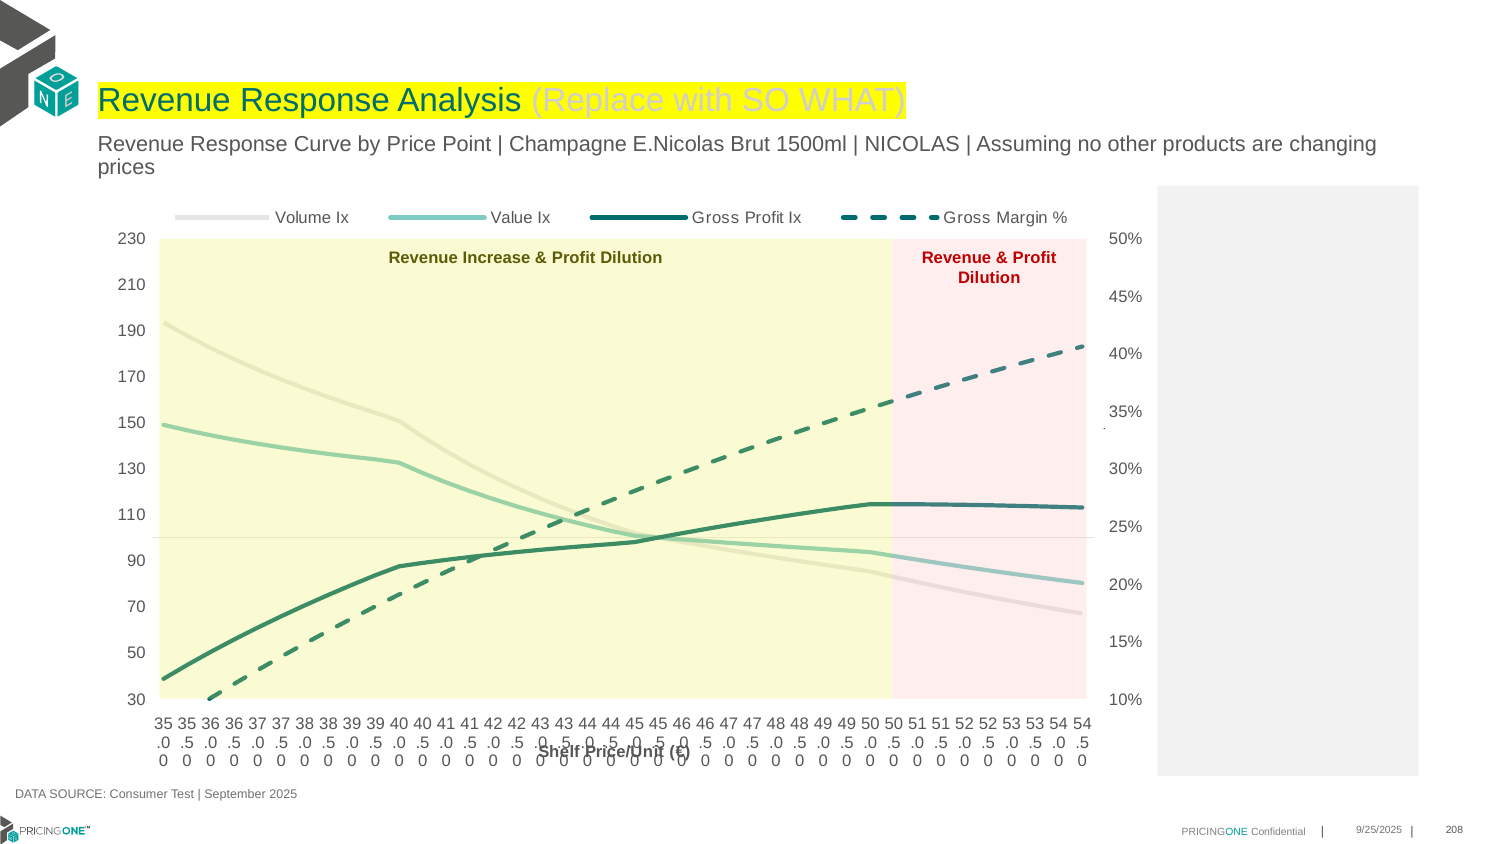

# Revenue Response Analysis (Replace with SO WHAT)

Revenue Response Curve by Price Point | Champagne E.Nicolas Brut 1500ml | NICOLAS | Assuming no other products are changing prices

### Chart:

| Category | Volume Ix | Value Ix | Gross Profit Ix | Gross Margin % |
|---|---|---|---|---|
| 35.00 | 193.40011018034542 | 148.98329843811183 | 38.68175373415055 | 0.07500419721871057 |
| 35.50 | 187.64927146198042 | 146.6044415412187 | 44.679998162628664 | 0.08803230711703858 |
| 36.00 | 182.3513596358723 | 144.45914402646292 | 50.365186118044456 | 0.10069852507374646 |
| 36.50 | 177.45162810624498 | 142.51819081342614 | 55.77187360131364 | 0.1130177233604074 |
| 37.00 | 172.90309128439117 | 140.75631138326406 | 60.92900925563698 | 0.12500397034202343 |
| 37.50 | 168.66541529128406 | 139.15168441391782 | 65.86097947522931 | 0.13667058407079657 |
| 38.00 | 164.70393511649635 | 137.68547633872907 | 70.58845415956637 | 0.14803018164881243 |
| 38.50 | 160.98880109977438 | 136.34142571972723 | 75.12906817210148 | 0.1590947247442824 |
| 39.00 | 157.49424757119093 | 135.10547701580825 | 79.49796937291256 | 0.16987556160653522 |
| 39.50 | 154.19797167181775 | 133.96546255396572 | 83.7082592981021 | 0.1803834658899967 |
| 40.00 | 150.658661110779 | 132.53913546774606 | 87.52621449856807 | 0.19062867256637178 |
| 40.50 | 143.7620118268066 | 128.04127413601572 | 88.99614410241286 | 0.20062091117666347 |
| 41.00 | 137.46781193843302 | 123.93660088222435 | 90.33651822332637 | 0.21036943665011867 |
| 41.50 | 131.70053545014733 | 120.1757845446565 | 91.56367864330797 | 0.2198830578952981 |
| 42.00 | 126.39669107604956 | 116.71734193733845 | 92.69128403967656 | 0.22917016434892548 |
| 42.50 | 121.50261350441605 | 113.52622301031626 | 93.73089839778221 | 0.23823875065070288 |
| 43.00 | 116.97268757552253 | 110.57266266571139 | 94.69242503006822 | 0.24709643959662478 |
| 43.50 | 112.76792028135966 | 107.8312503575599 | 95.58442951851724 | 0.25575050350930734 |
| 44.00 | 108.85479087988479 | 105.28017622282704 | 96.41438259106032 | 0.26420788415124713 |
| 44.50 | 105.20432282562133 | 102.90061963847212 | 97.18884508614235 | 0.272475211295615 |
| 45.00 | 101.92603018314352 | 100.80957319682567 | 98.04317725436876 | 0.2805588200589972 |
| 45.50 | 100.0 | 100.0 | 100.0 | 0.28846476709131585 |
| 46.00 | 98.14311720127982 | 99.21818351684253 | 101.8818607722729 | 0.29619884570988847 |
| 46.50 | 96.35151565466361 | 98.46244029418986 | 103.69250134947312 | 0.30376660005709405 |
| 47.00 | 94.62162091735692 | 97.73121927741236 | 105.43539941665323 | 0.3111733383543589 |
| 47.50 | 92.95012397510753 | 97.02309031363362 | 107.11379386230801 | 0.31842414531904994 |
| 48.00 | 91.3339576413631 | 96.3367337426352 | 108.73070723943596 | 0.3255238938053098 |
| 48.50 | 89.77027532626968 | 95.67093096895297 | 110.28896574369533 | 0.33247725572484266 |
| 49.00 | 88.25643191778639 | 95.02455591846976 | 111.79121701415518 | 0.33928871229907903 |
| 49.50 | 86.78996654621484 | 94.39656729192396 | 113.2399460214646 | 0.34596256368999734 |
| 50.00 | 85.26908798917566 | 93.67659598131125 | 114.50387665837334 | 0.3525029380530974 |
| 50.50 | 82.92166870546967 | 92.00543326416548 | 114.51052227049018 | 0.3589138000525716 |
| 51.00 | 80.66141732308581 | 90.38064137461805 | 114.46201388534108 | 0.3651989588755856 |
| 51.50 | 78.48529674593848 | 88.80163491767289 | 114.3638879699634 | 0.37136207577970626 |
| 52.00 | 76.39073474464112 | 87.26822790672712 | 114.22191328480133 | 0.37740667120490135 |
| 52.50 | 74.37550222729352 | 85.78051861019603 | 114.0419927780199 | 0.38333613147914036 |
| 53.00 | 72.4376046006997 | 84.33878168960682 | 113.83005822690295 | 0.3891537151444314 |
| 53.50 | 70.57518718241906 | 82.94336975036035 | 113.59196266286324 | 0.3948625589281285 |
| 54.00 | 68.78645566284634 | 81.59462655839008 | 113.33337597319557 | 0.40046568338249755 |
| 54.50 | 67.06961232580589 | 80.29281391707876 | 113.05968888717035 | 0.4059659982138508 |
Revenue Increase & Profit Dilution
Revenue & Profit Dilution

DATA SOURCE: Consumer Test | September 2025

9/25/2025
208